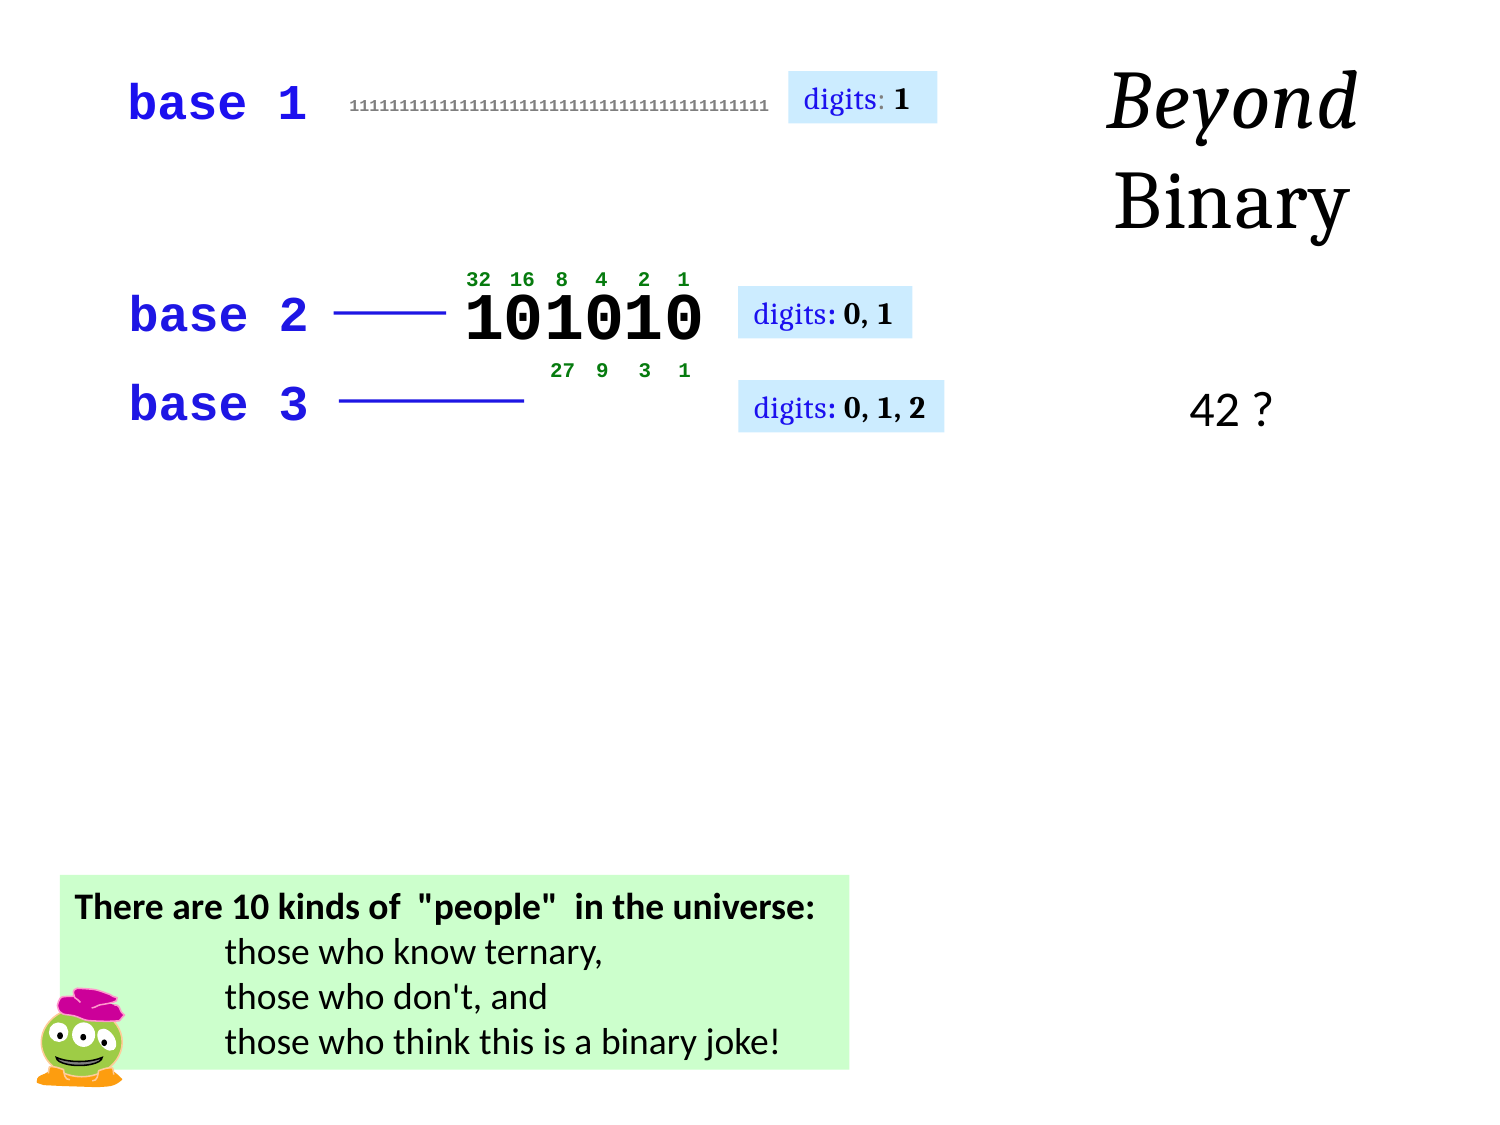

Beyond Binary
base 1
digits: 1
111111111111111111111111111111111111111111

32
16
8
4
2
1
101010
base 2
digits: 0, 1

27
9
3
1
base 3
42 ?
digits: 0, 1, 2

There are 10 kinds of  "people"  in the universe:   	those who know ternary, 			those who don't, and 			those who think this is a binary joke!